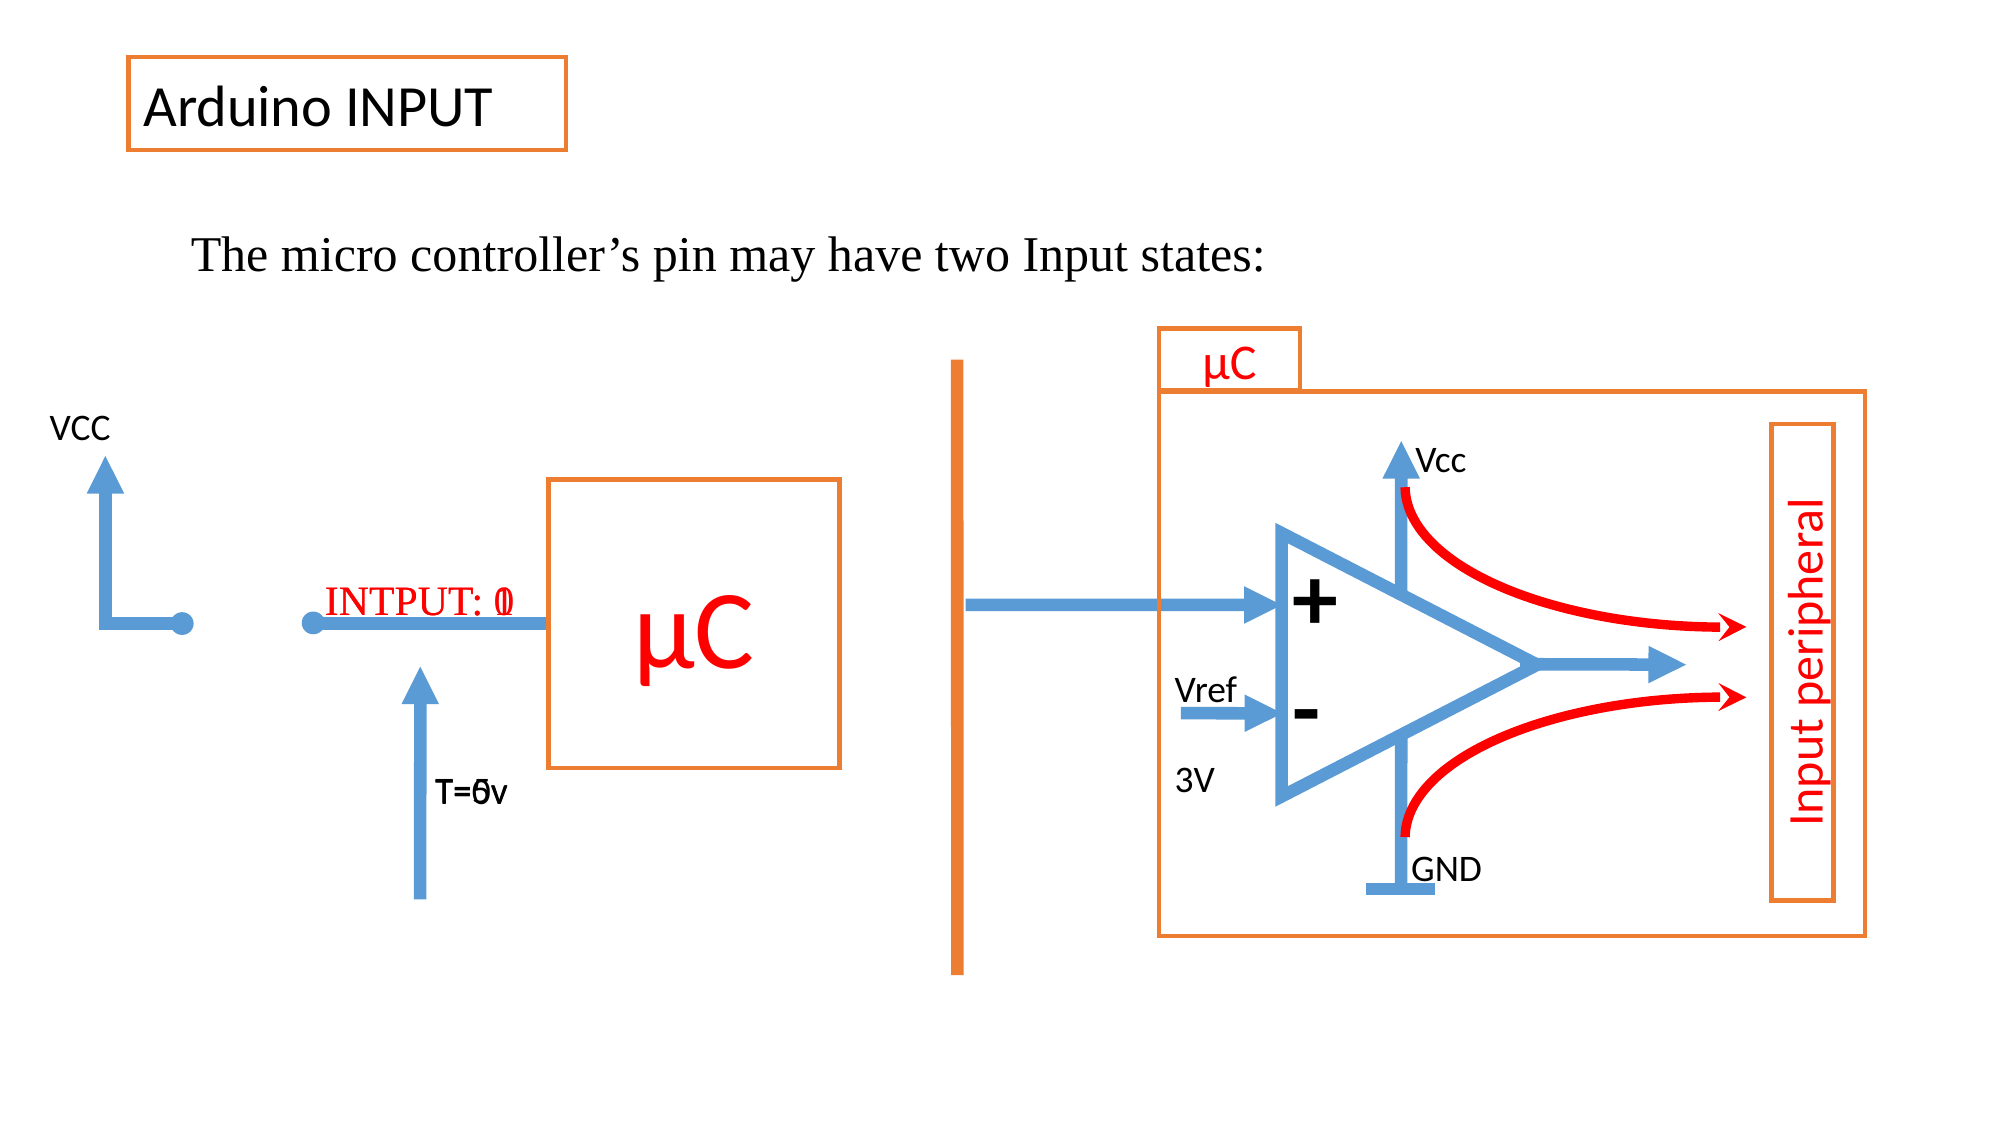

Arduino INPUT

The micro controller’s pin may have two Input states:
µC

VCC
Vcc

µC

+
-

INTPUT: 1
INTPUT: 0

Vref
3V
Input peripheral

T=5v
T=0v
GND